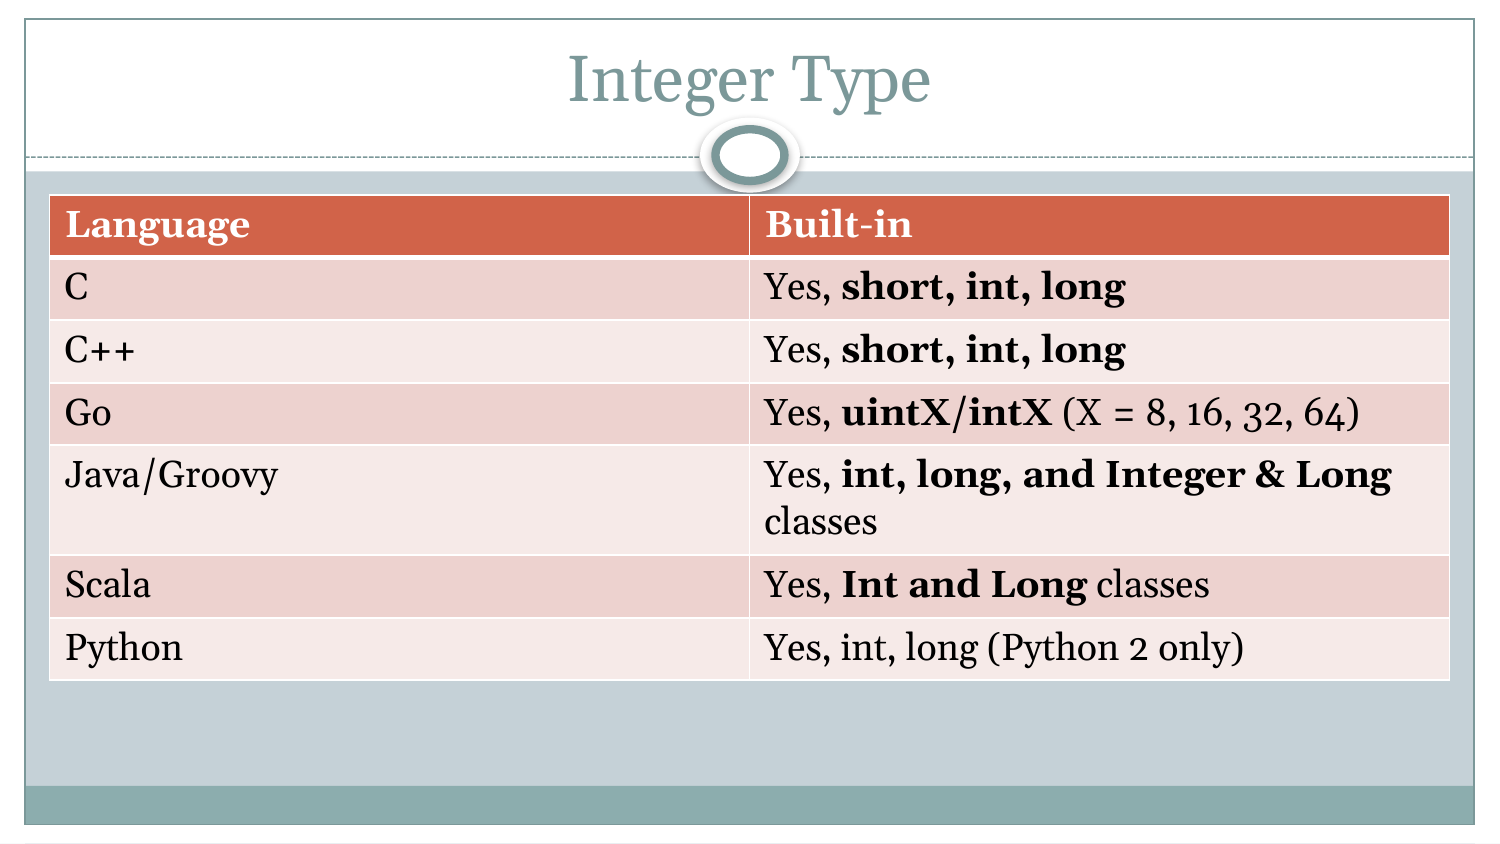

# Integer Type
| Language | Built-in |
| --- | --- |
| C | Yes, short, int, long |
| C++ | Yes, short, int, long |
| Go | Yes, uintX/intX (X = 8, 16, 32, 64) |
| Java/Groovy | Yes, int, long, and Integer & Long classes |
| Scala | Yes, Int and Long classes |
| Python | Yes, int, long (Python 2 only) |